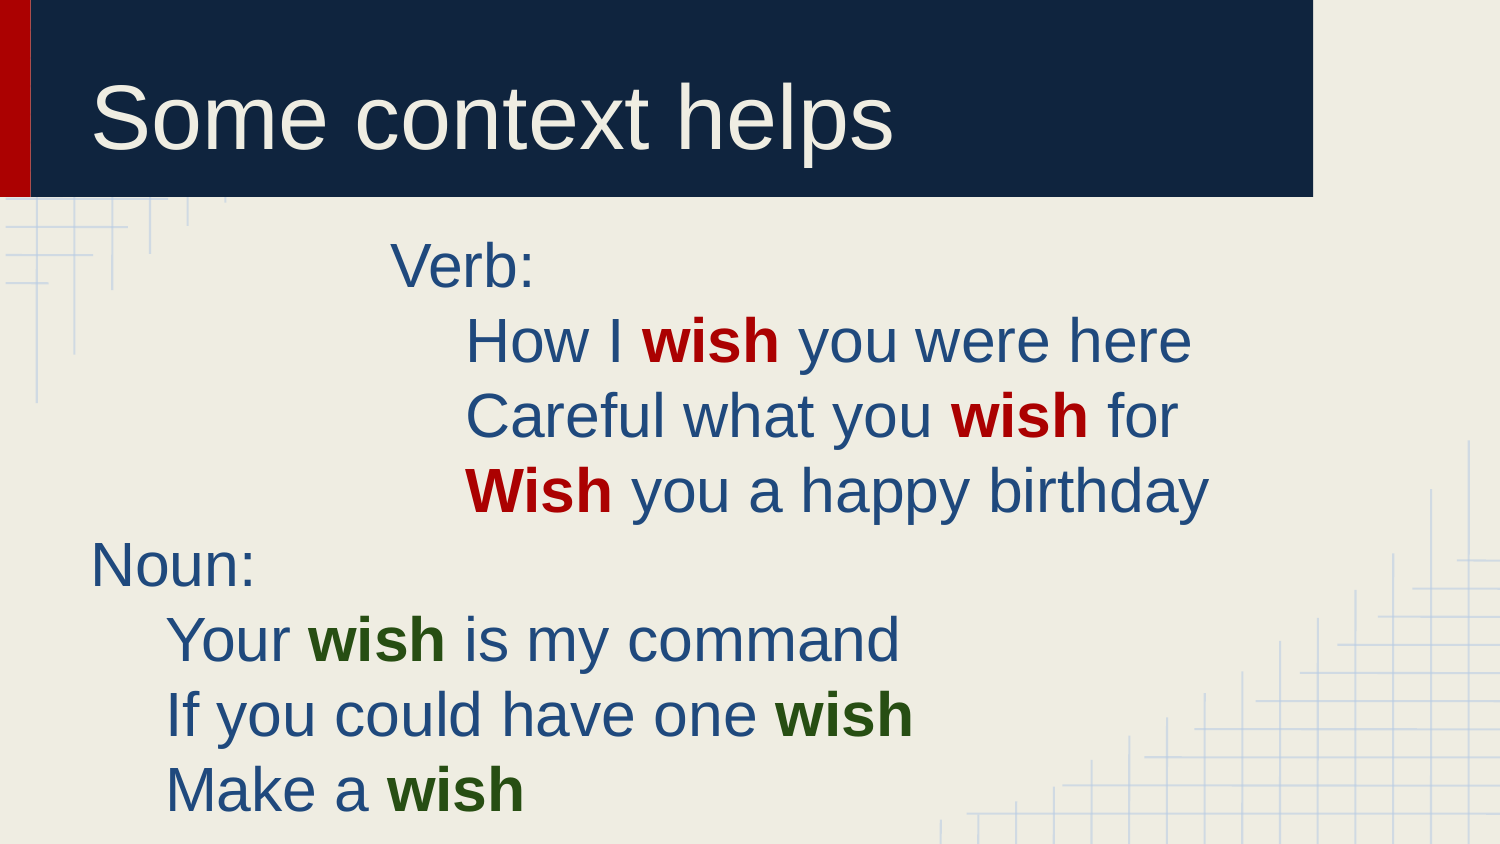

# Some context helps
Verb:
How I wish you were here
Careful what you wish for
Wish you a happy birthday
Noun:
Your wish is my command
If you could have one wish
Make a wish